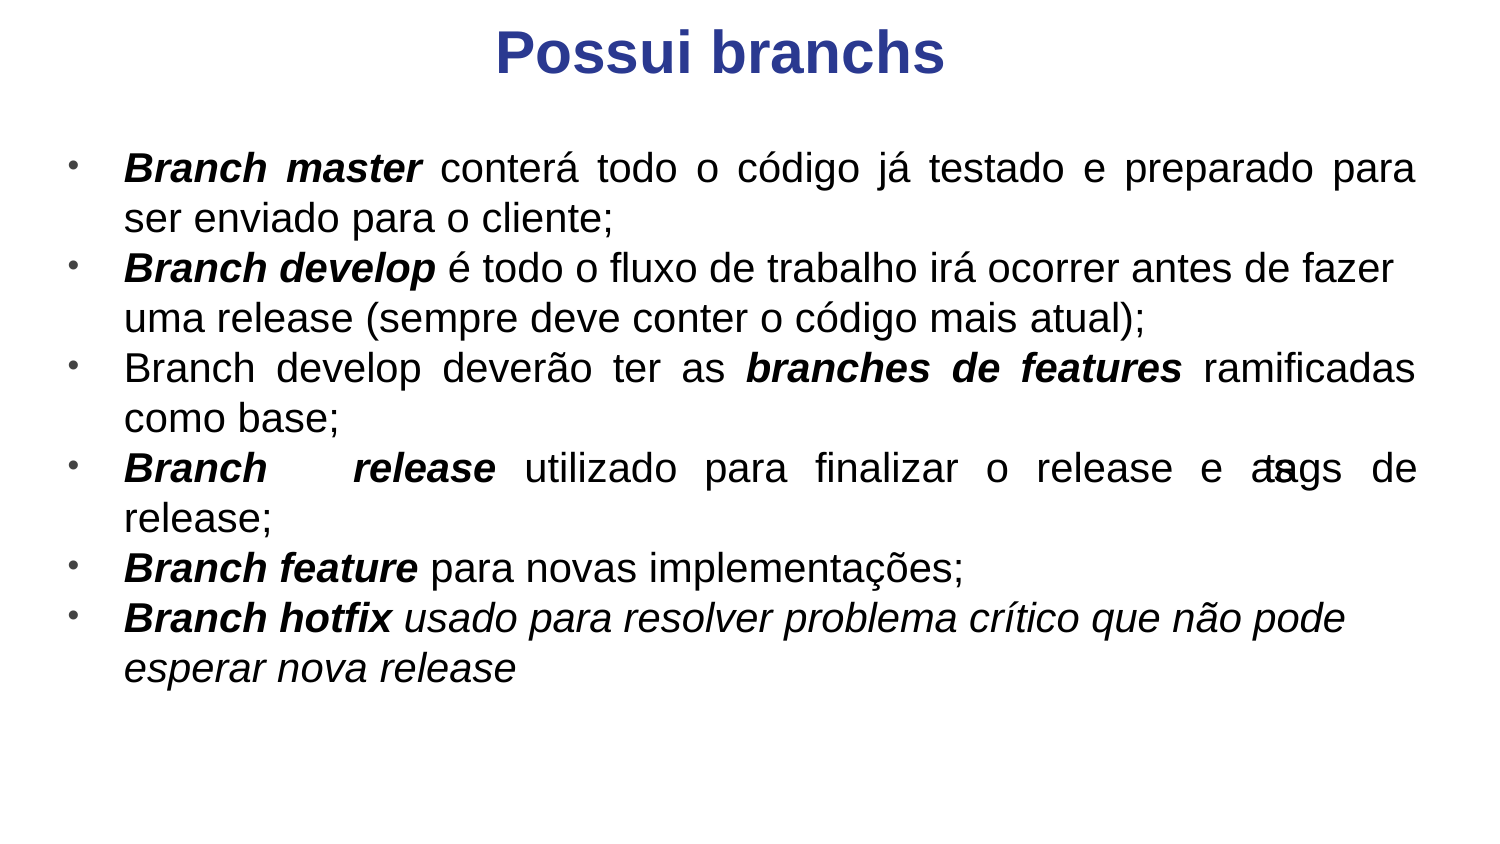

# Possui branchs
Branch master conterá todo o código já testado e preparado para
ser enviado para o cliente;
Branch develop é todo o fluxo de trabalho irá ocorrer antes de fazer  uma release (sempre deve conter o código mais atual);
Branch develop deverão ter as branches de features ramificadas
como base;
Branch	release	utilizado	para	finalizar	o	release	e	as
release;
Branch feature para novas implementações;
Branch hotfix usado para resolver problema crítico que não pode  esperar nova release
tags	de